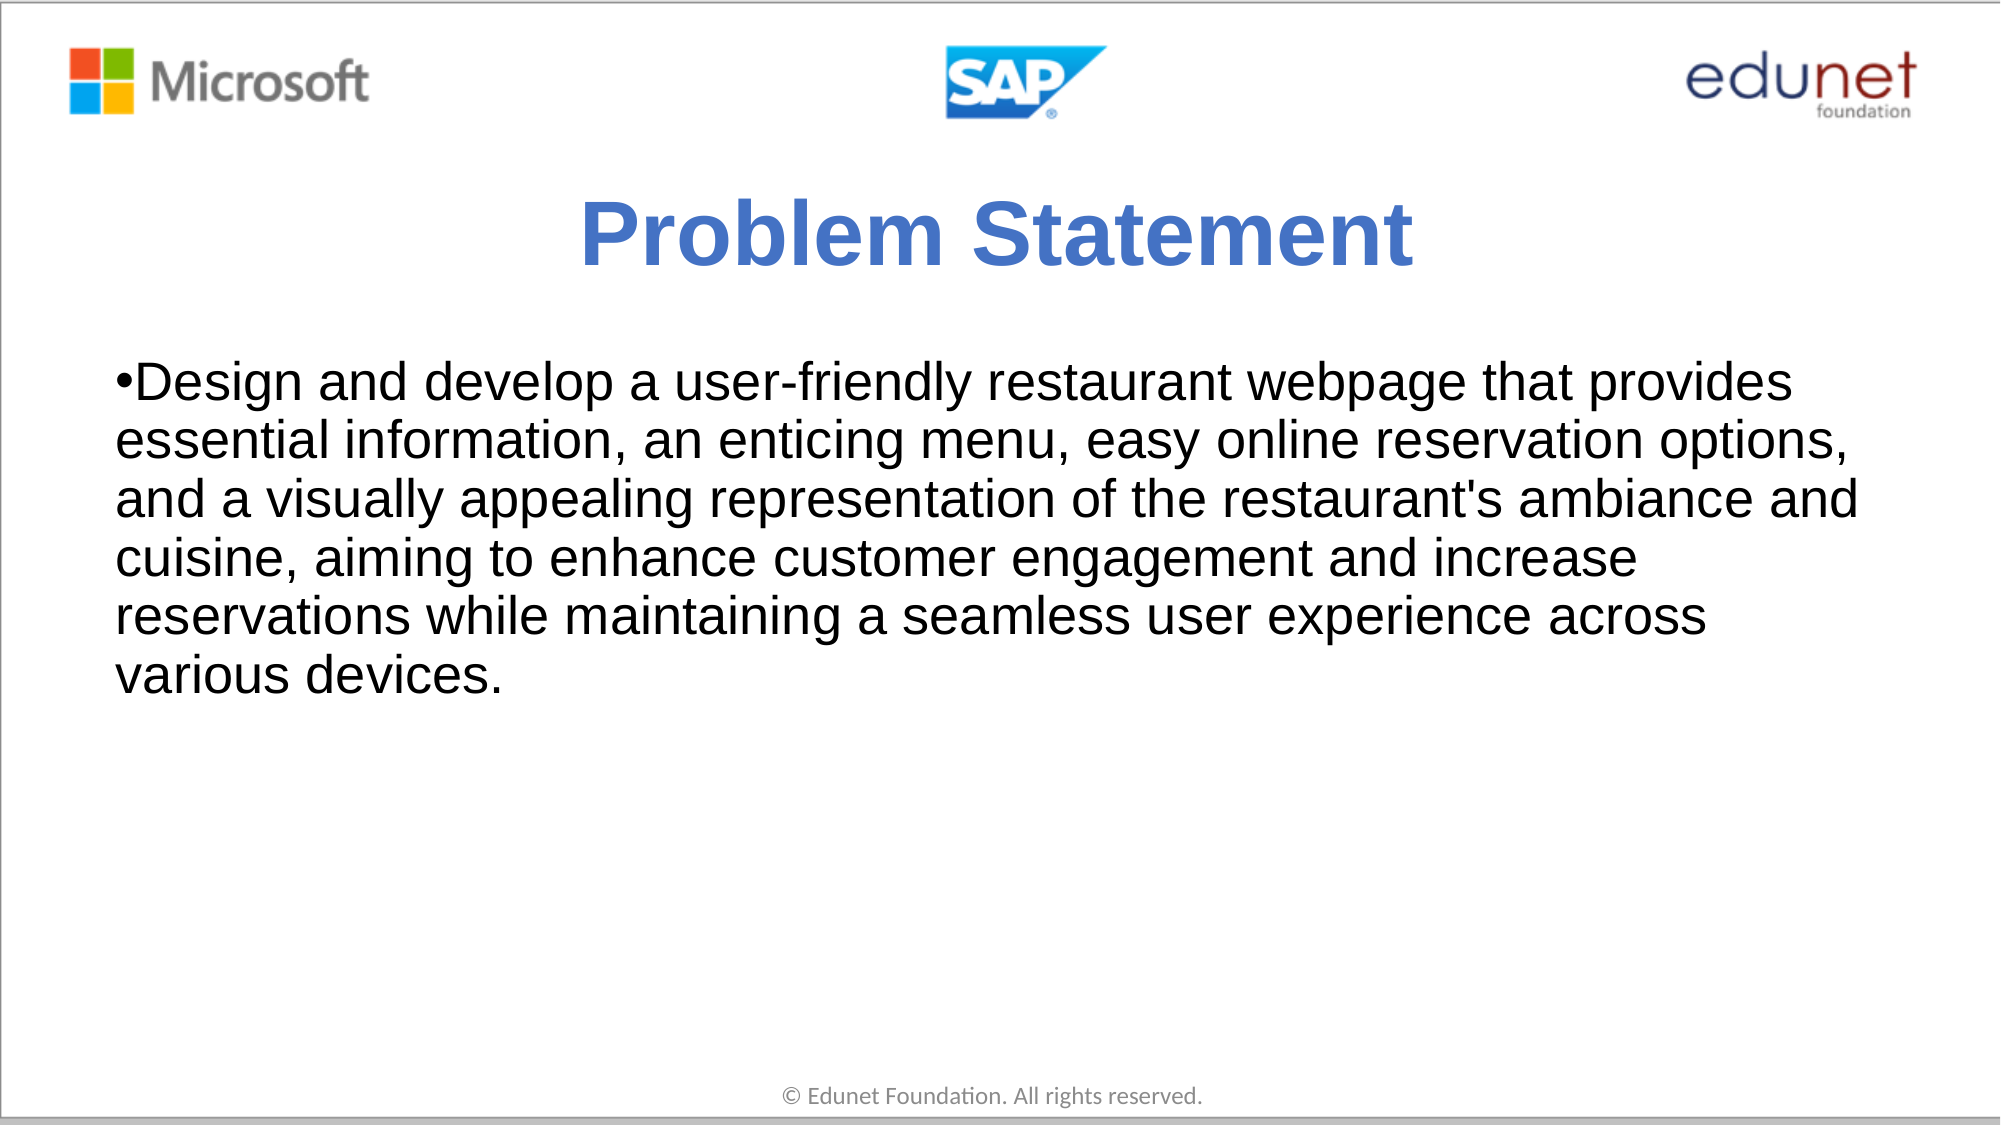

# Problem Statement
Design and develop a user-friendly restaurant webpage that provides essential information, an enticing menu, easy online reservation options, and a visually appealing representation of the restaurant's ambiance and cuisine, aiming to enhance customer engagement and increase reservations while maintaining a seamless user experience across various devices.
© Edunet Foundation. All rights reserved.